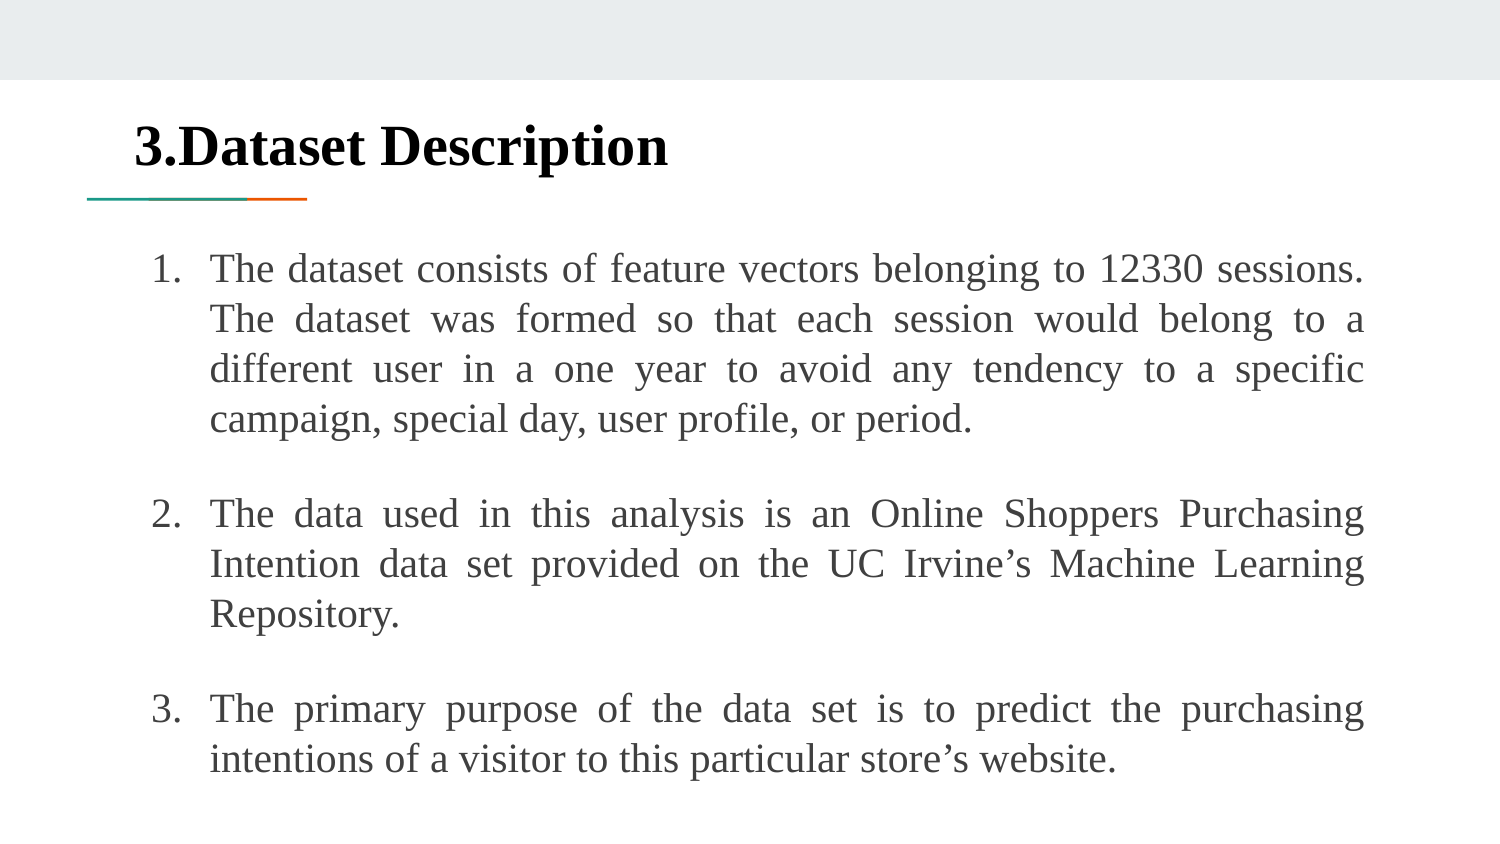

# 3.Dataset Description
The dataset consists of feature vectors belonging to 12330 sessions. The dataset was formed so that each session would belong to a different user in a one year to avoid any tendency to a specific campaign, special day, user profile, or period.

The data used in this analysis is an Online Shoppers Purchasing Intention data set provided on the UC Irvine’s Machine Learning Repository.

The primary purpose of the data set is to predict the purchasing intentions of a visitor to this particular store’s website.